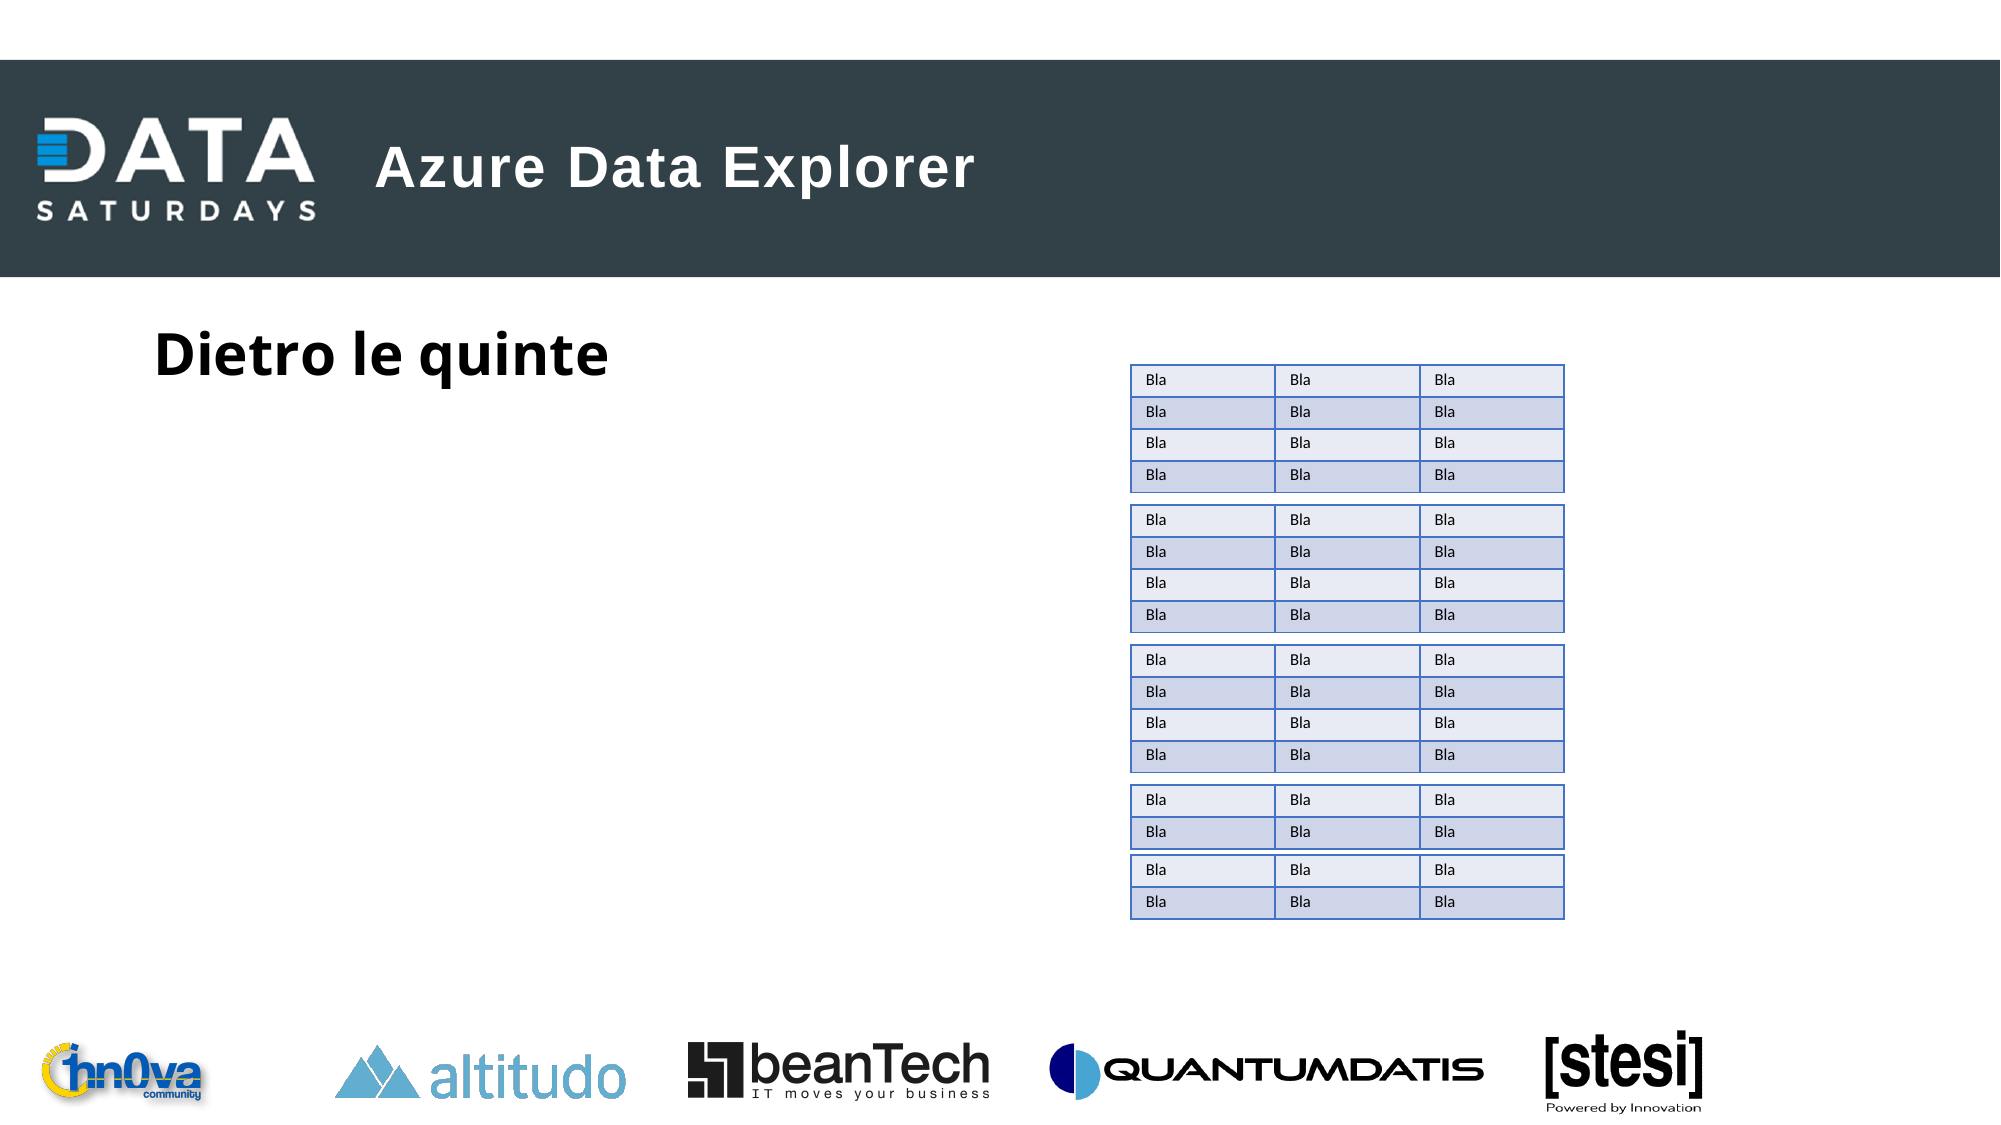

# Azure Data Explorer
Dietro le quinte
| Bla | Bla | Bla |
| --- | --- | --- |
| Bla | Bla | Bla |
| Bla | Bla | Bla |
| Bla | Bla | Bla |
| Bla | Bla | Bla |
| --- | --- | --- |
| Bla | Bla | Bla |
| Bla | Bla | Bla |
| Bla | Bla | Bla |
| Bla | Bla | Bla |
| --- | --- | --- |
| Bla | Bla | Bla |
| Bla | Bla | Bla |
| Bla | Bla | Bla |
| Bla | Bla | Bla |
| --- | --- | --- |
| Bla | Bla | Bla |
| Bla | Bla | Bla |
| --- | --- | --- |
| Bla | Bla | Bla |